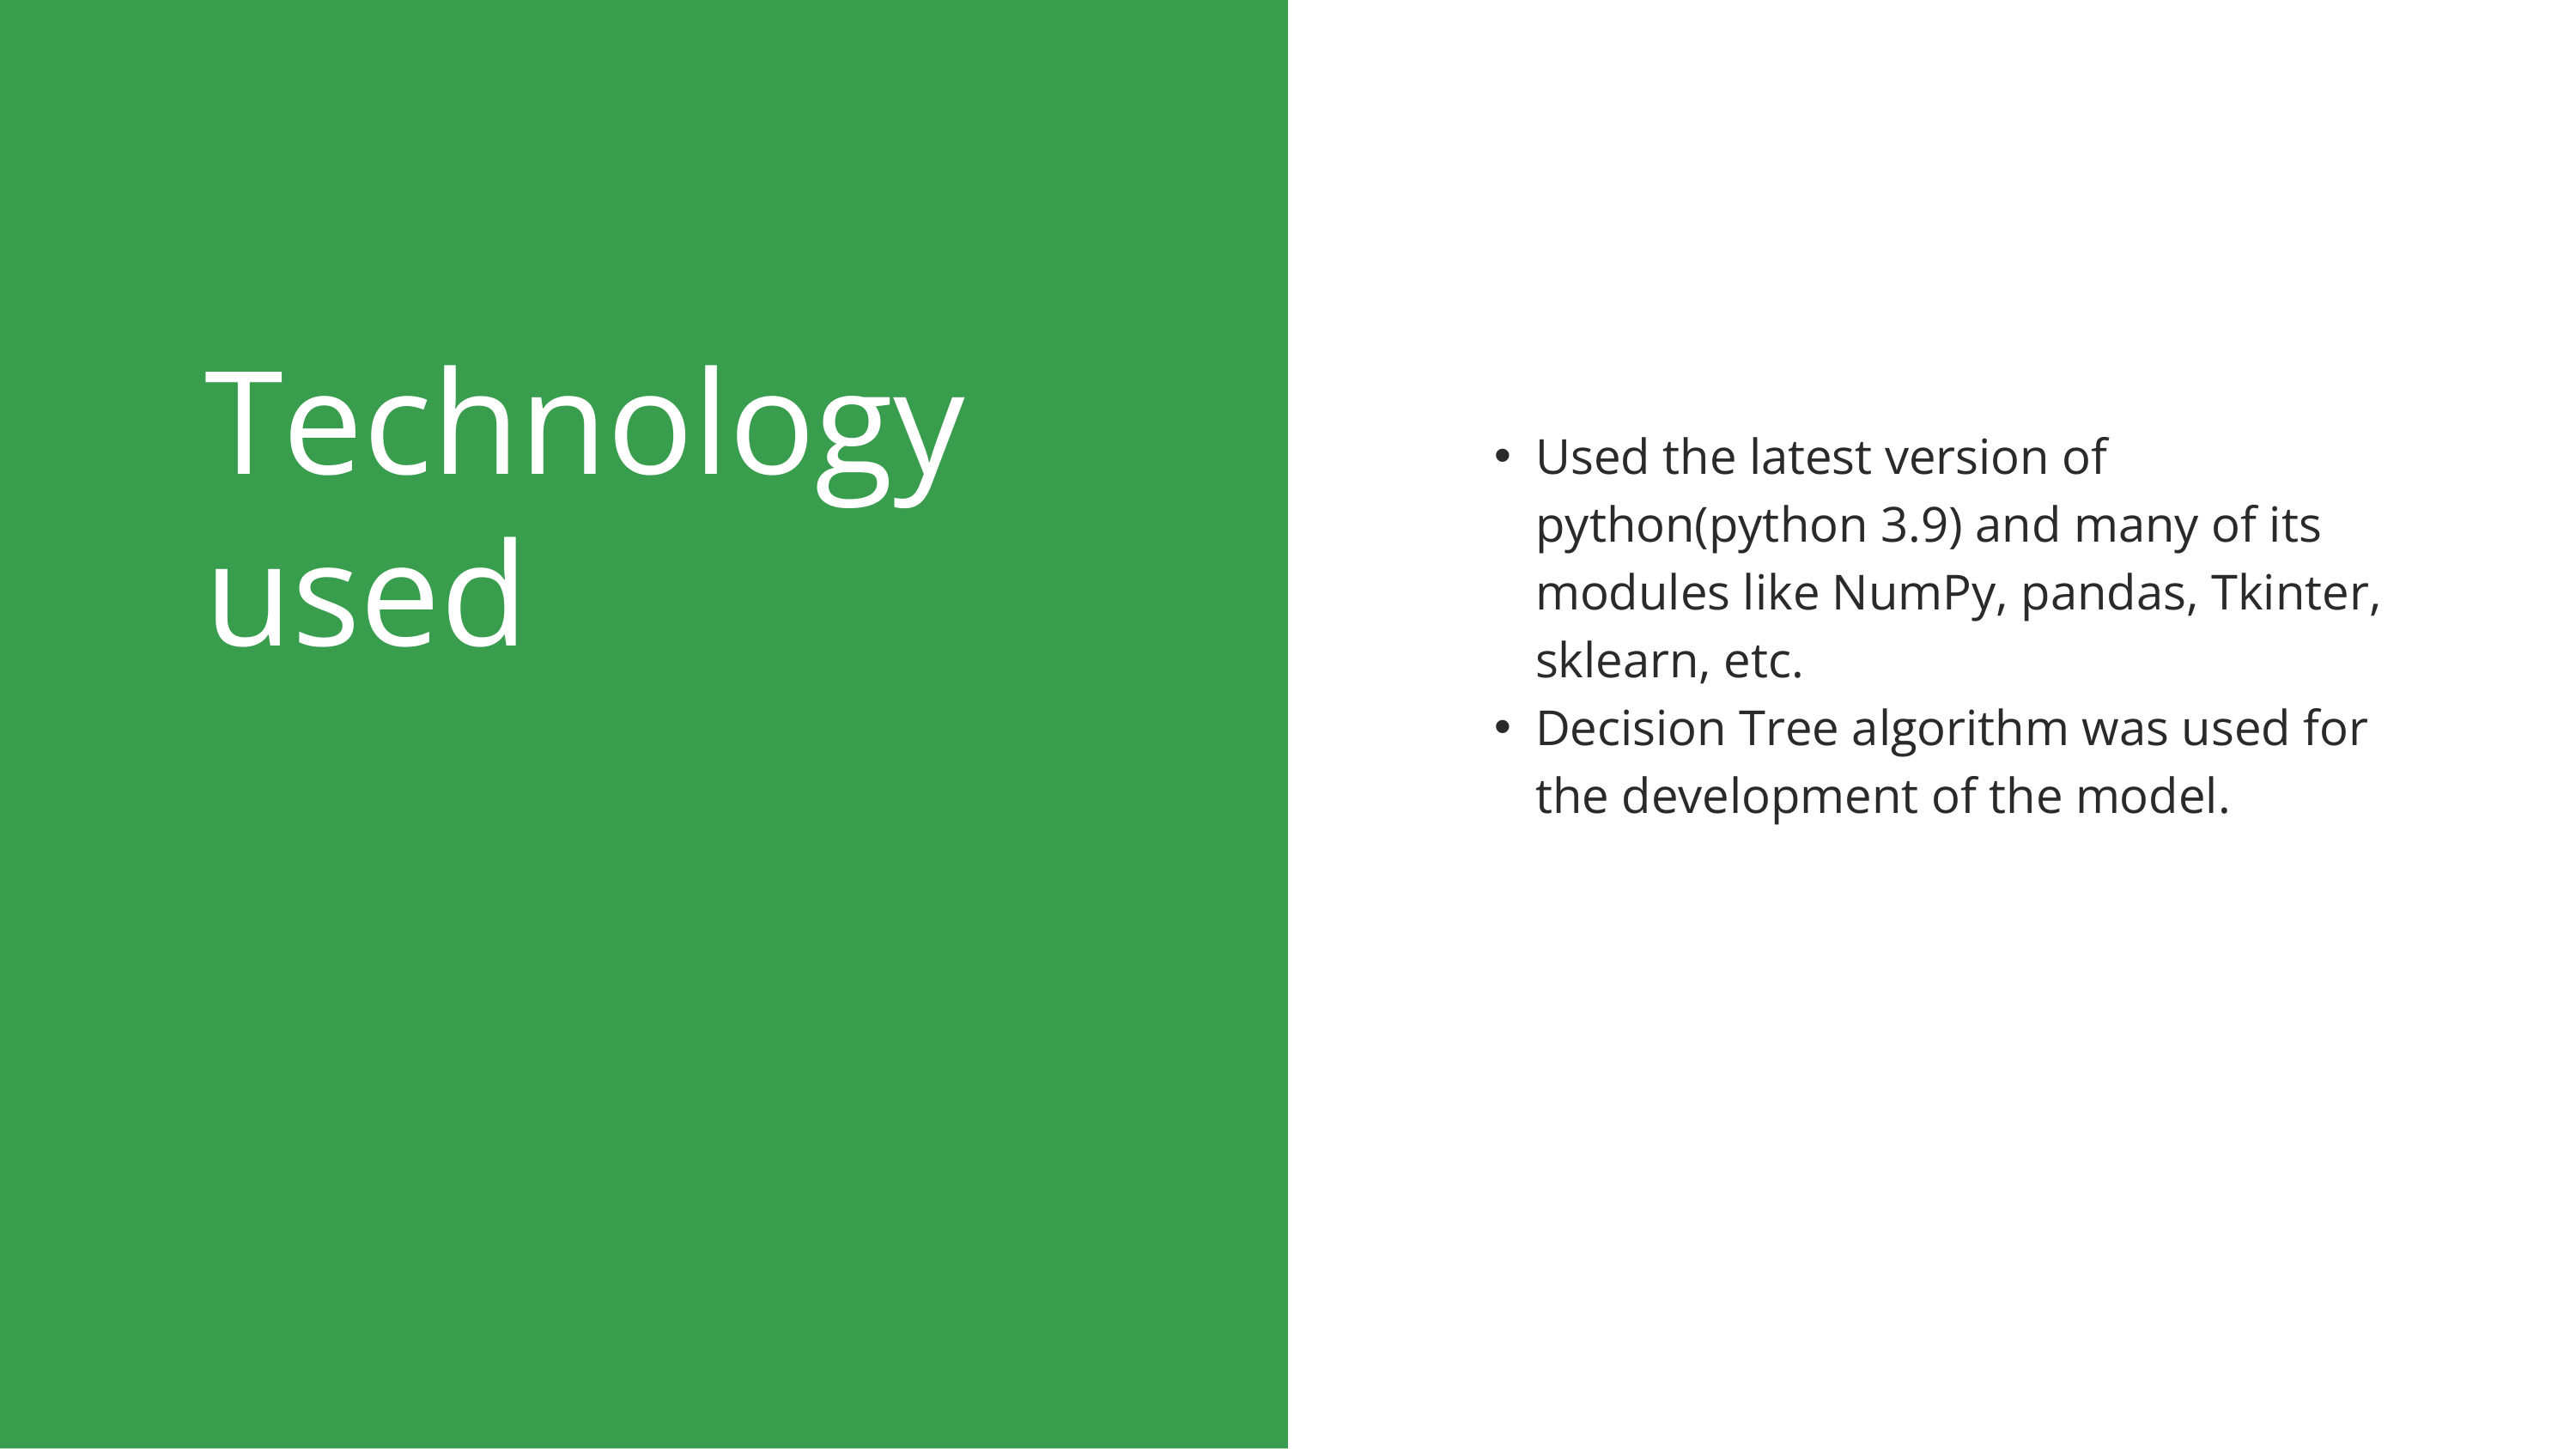

Technology used
Used the latest version of python(python 3.9) and many of its modules like NumPy, pandas, Tkinter, sklearn, etc.
Decision Tree algorithm was used for the development of the model.